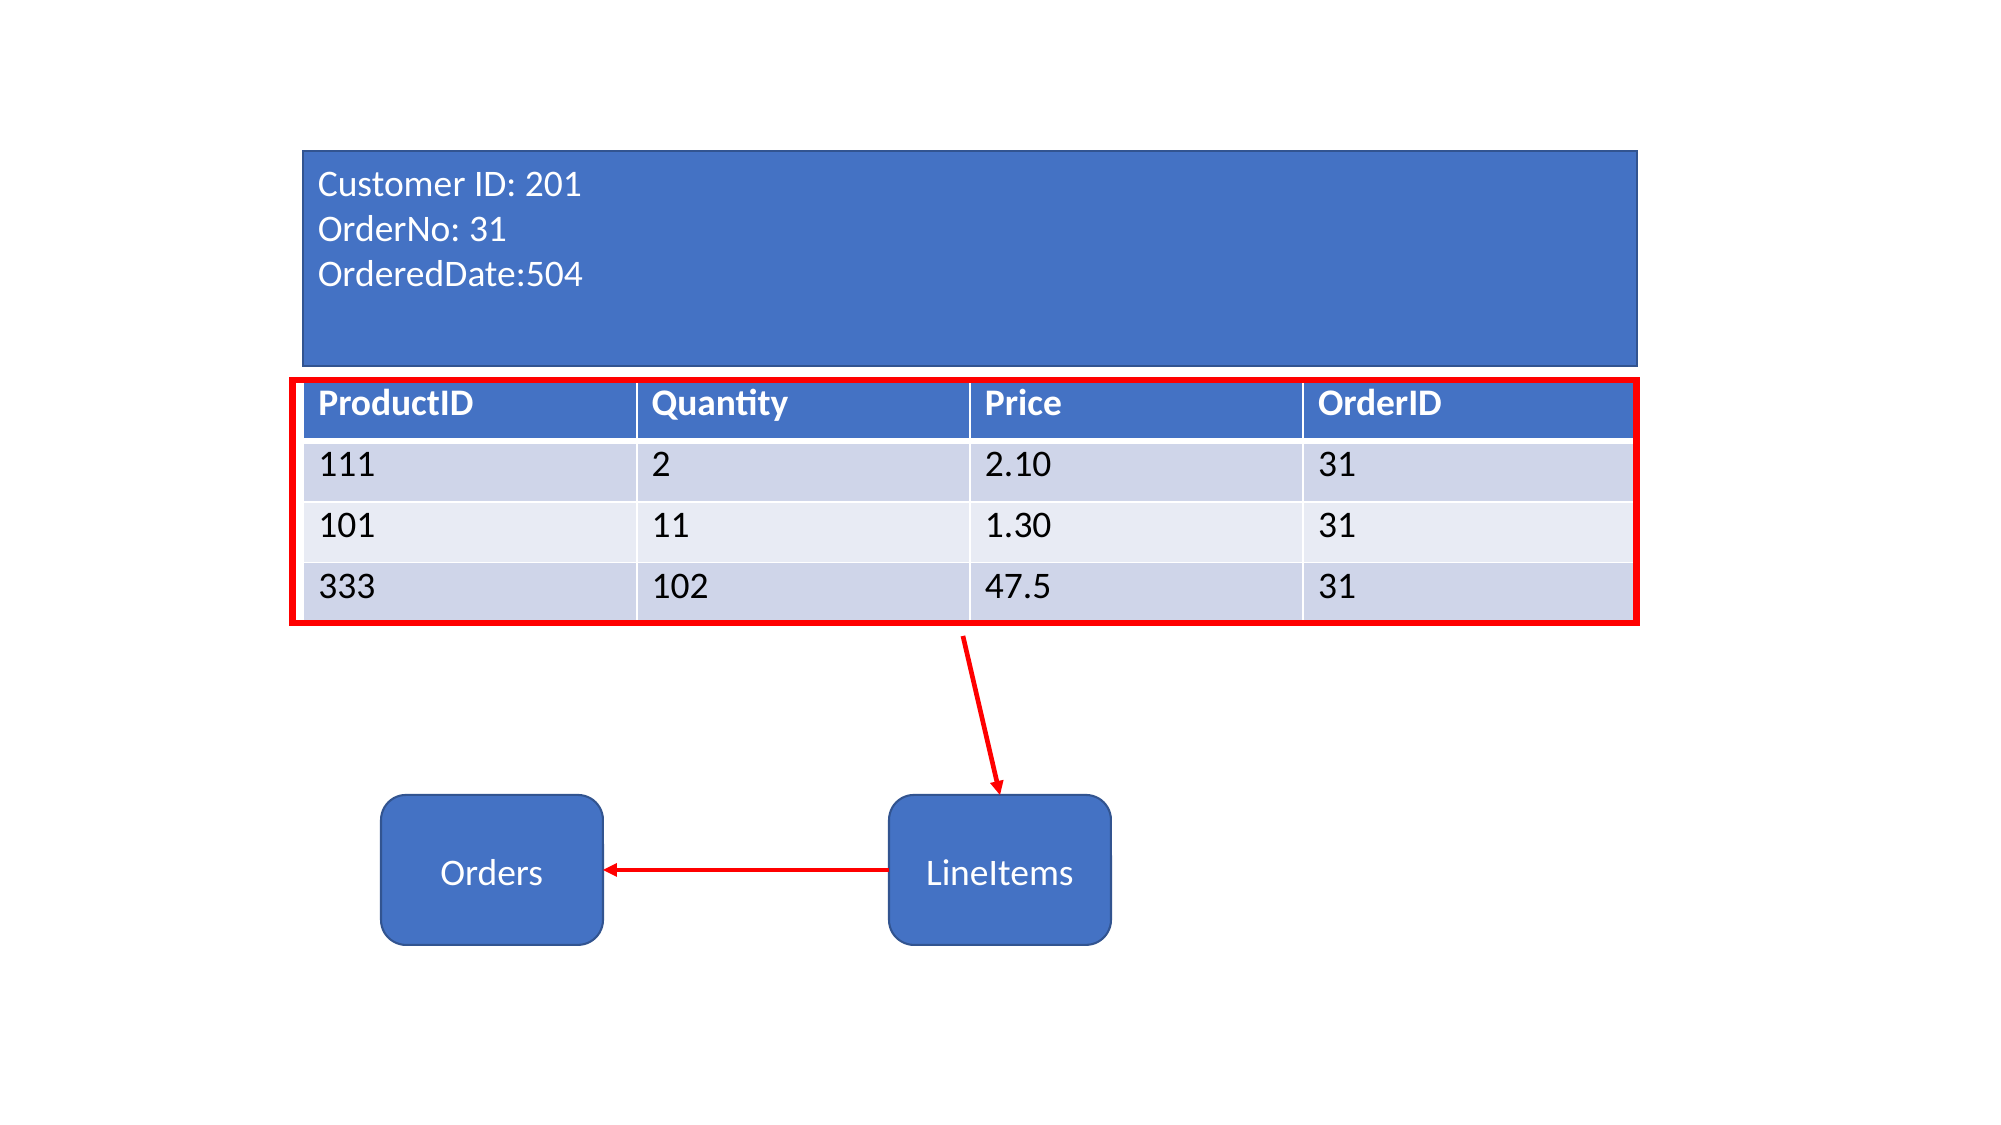

Customer ID: 201
OrderNo: 31
OrderedDate:504

| ProductID | Quantity | Price | OrderID |
| --- | --- | --- | --- |
| 111 | 2 | 2.10 | 31 |
| 101 | 11 | 1.30 | 31 |
| 333 | 102 | 47.5 | 31 |
Orders
LineItems